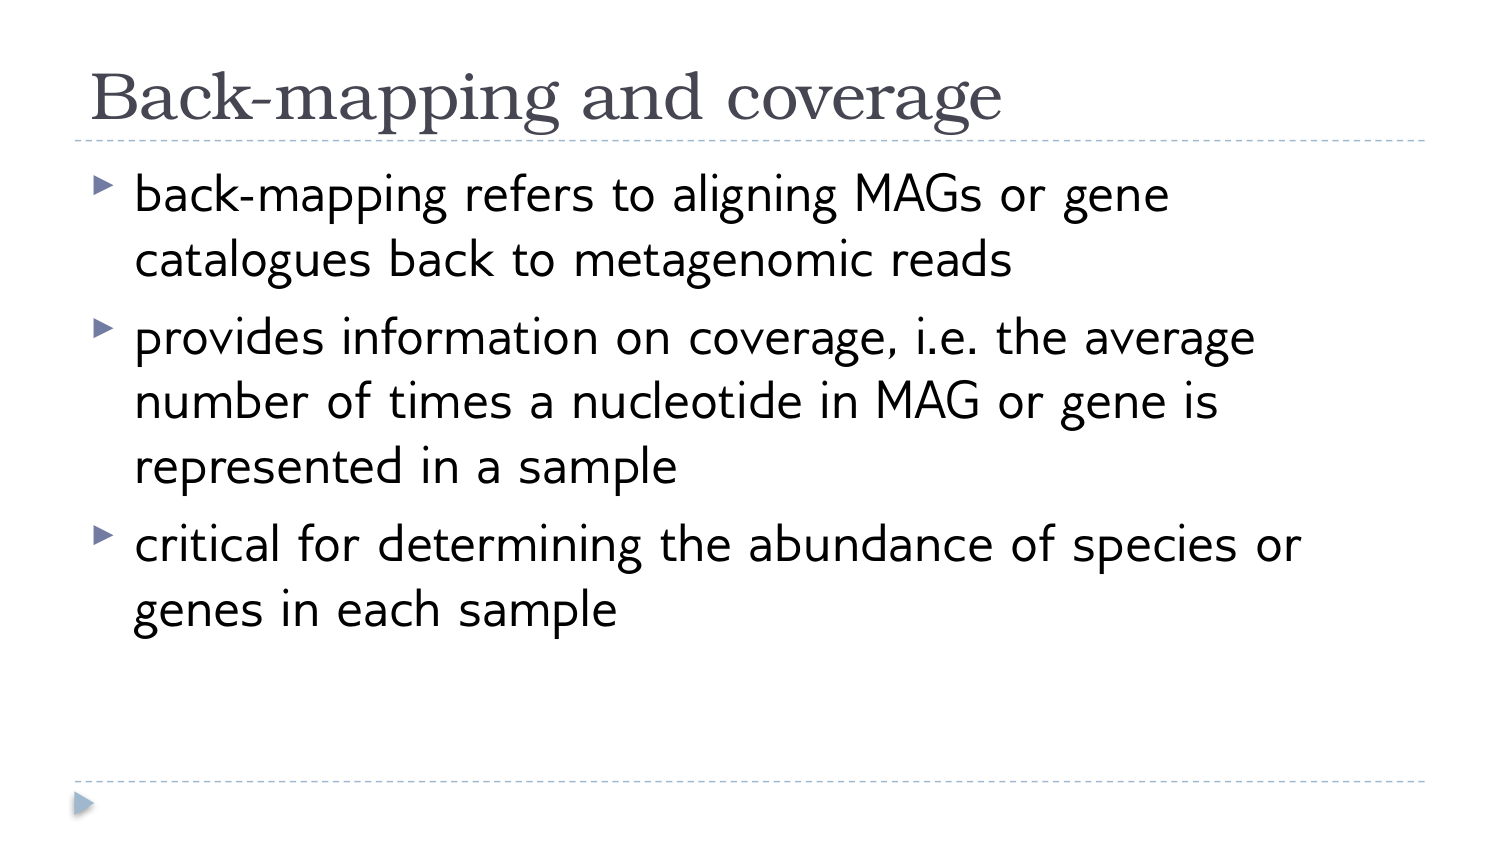

# Back-mapping and coverage
back-mapping refers to aligning MAGs or gene catalogues back to metagenomic reads
provides information on coverage, i.e. the average number of times a nucleotide in MAG or gene is represented in a sample
critical for determining the abundance of species or genes in each sample